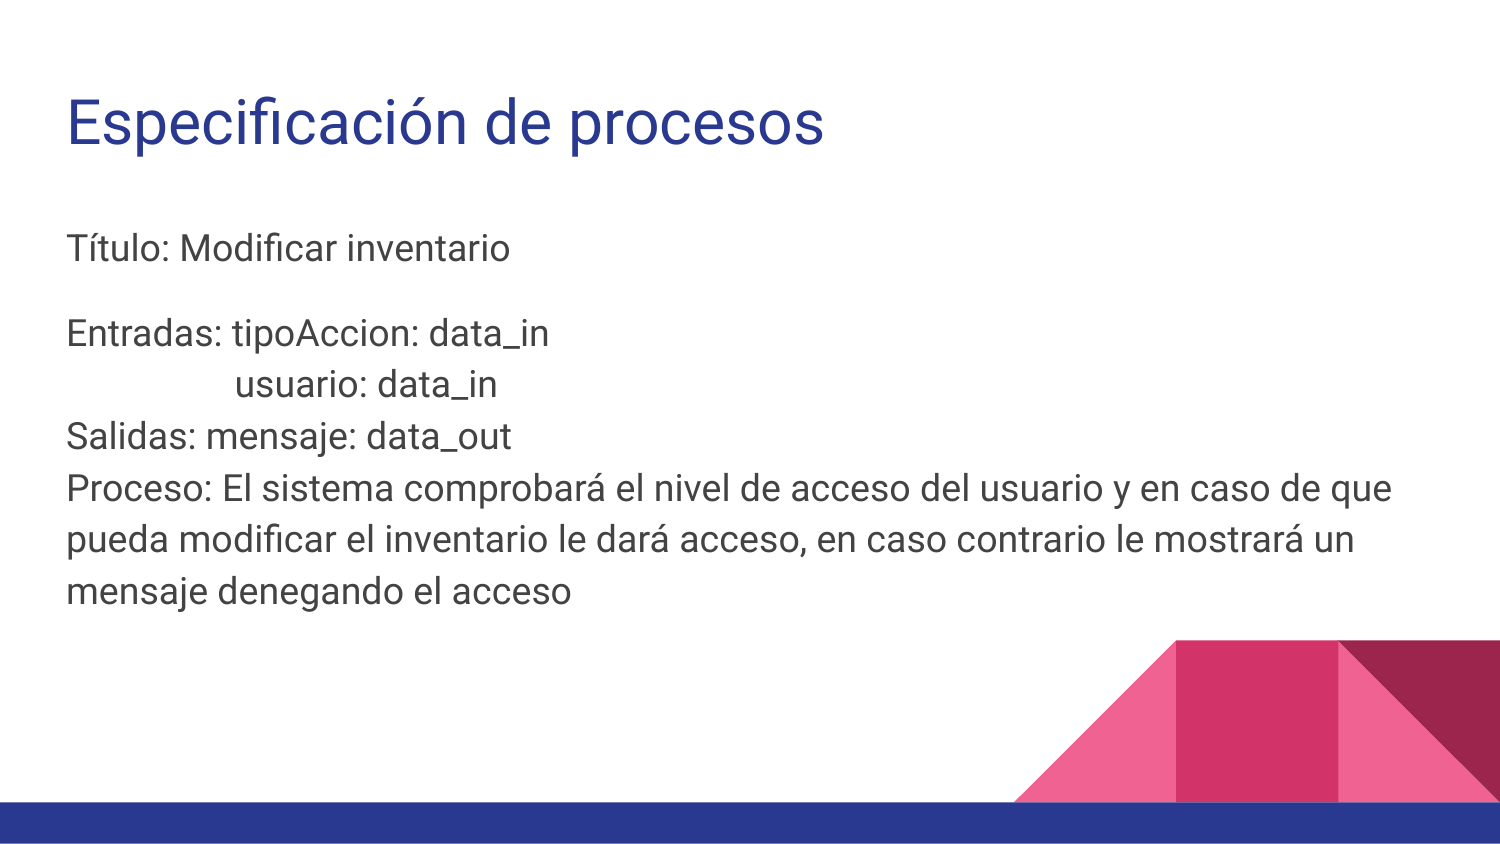

# Especificación de procesos
Título: Modificar inventario
Entradas: tipoAccion: data_in
  usuario: data_in
Salidas: mensaje: data_out
Proceso: El sistema comprobará el nivel de acceso del usuario y en caso de que pueda modificar el inventario le dará acceso, en caso contrario le mostrará un mensaje denegando el acceso